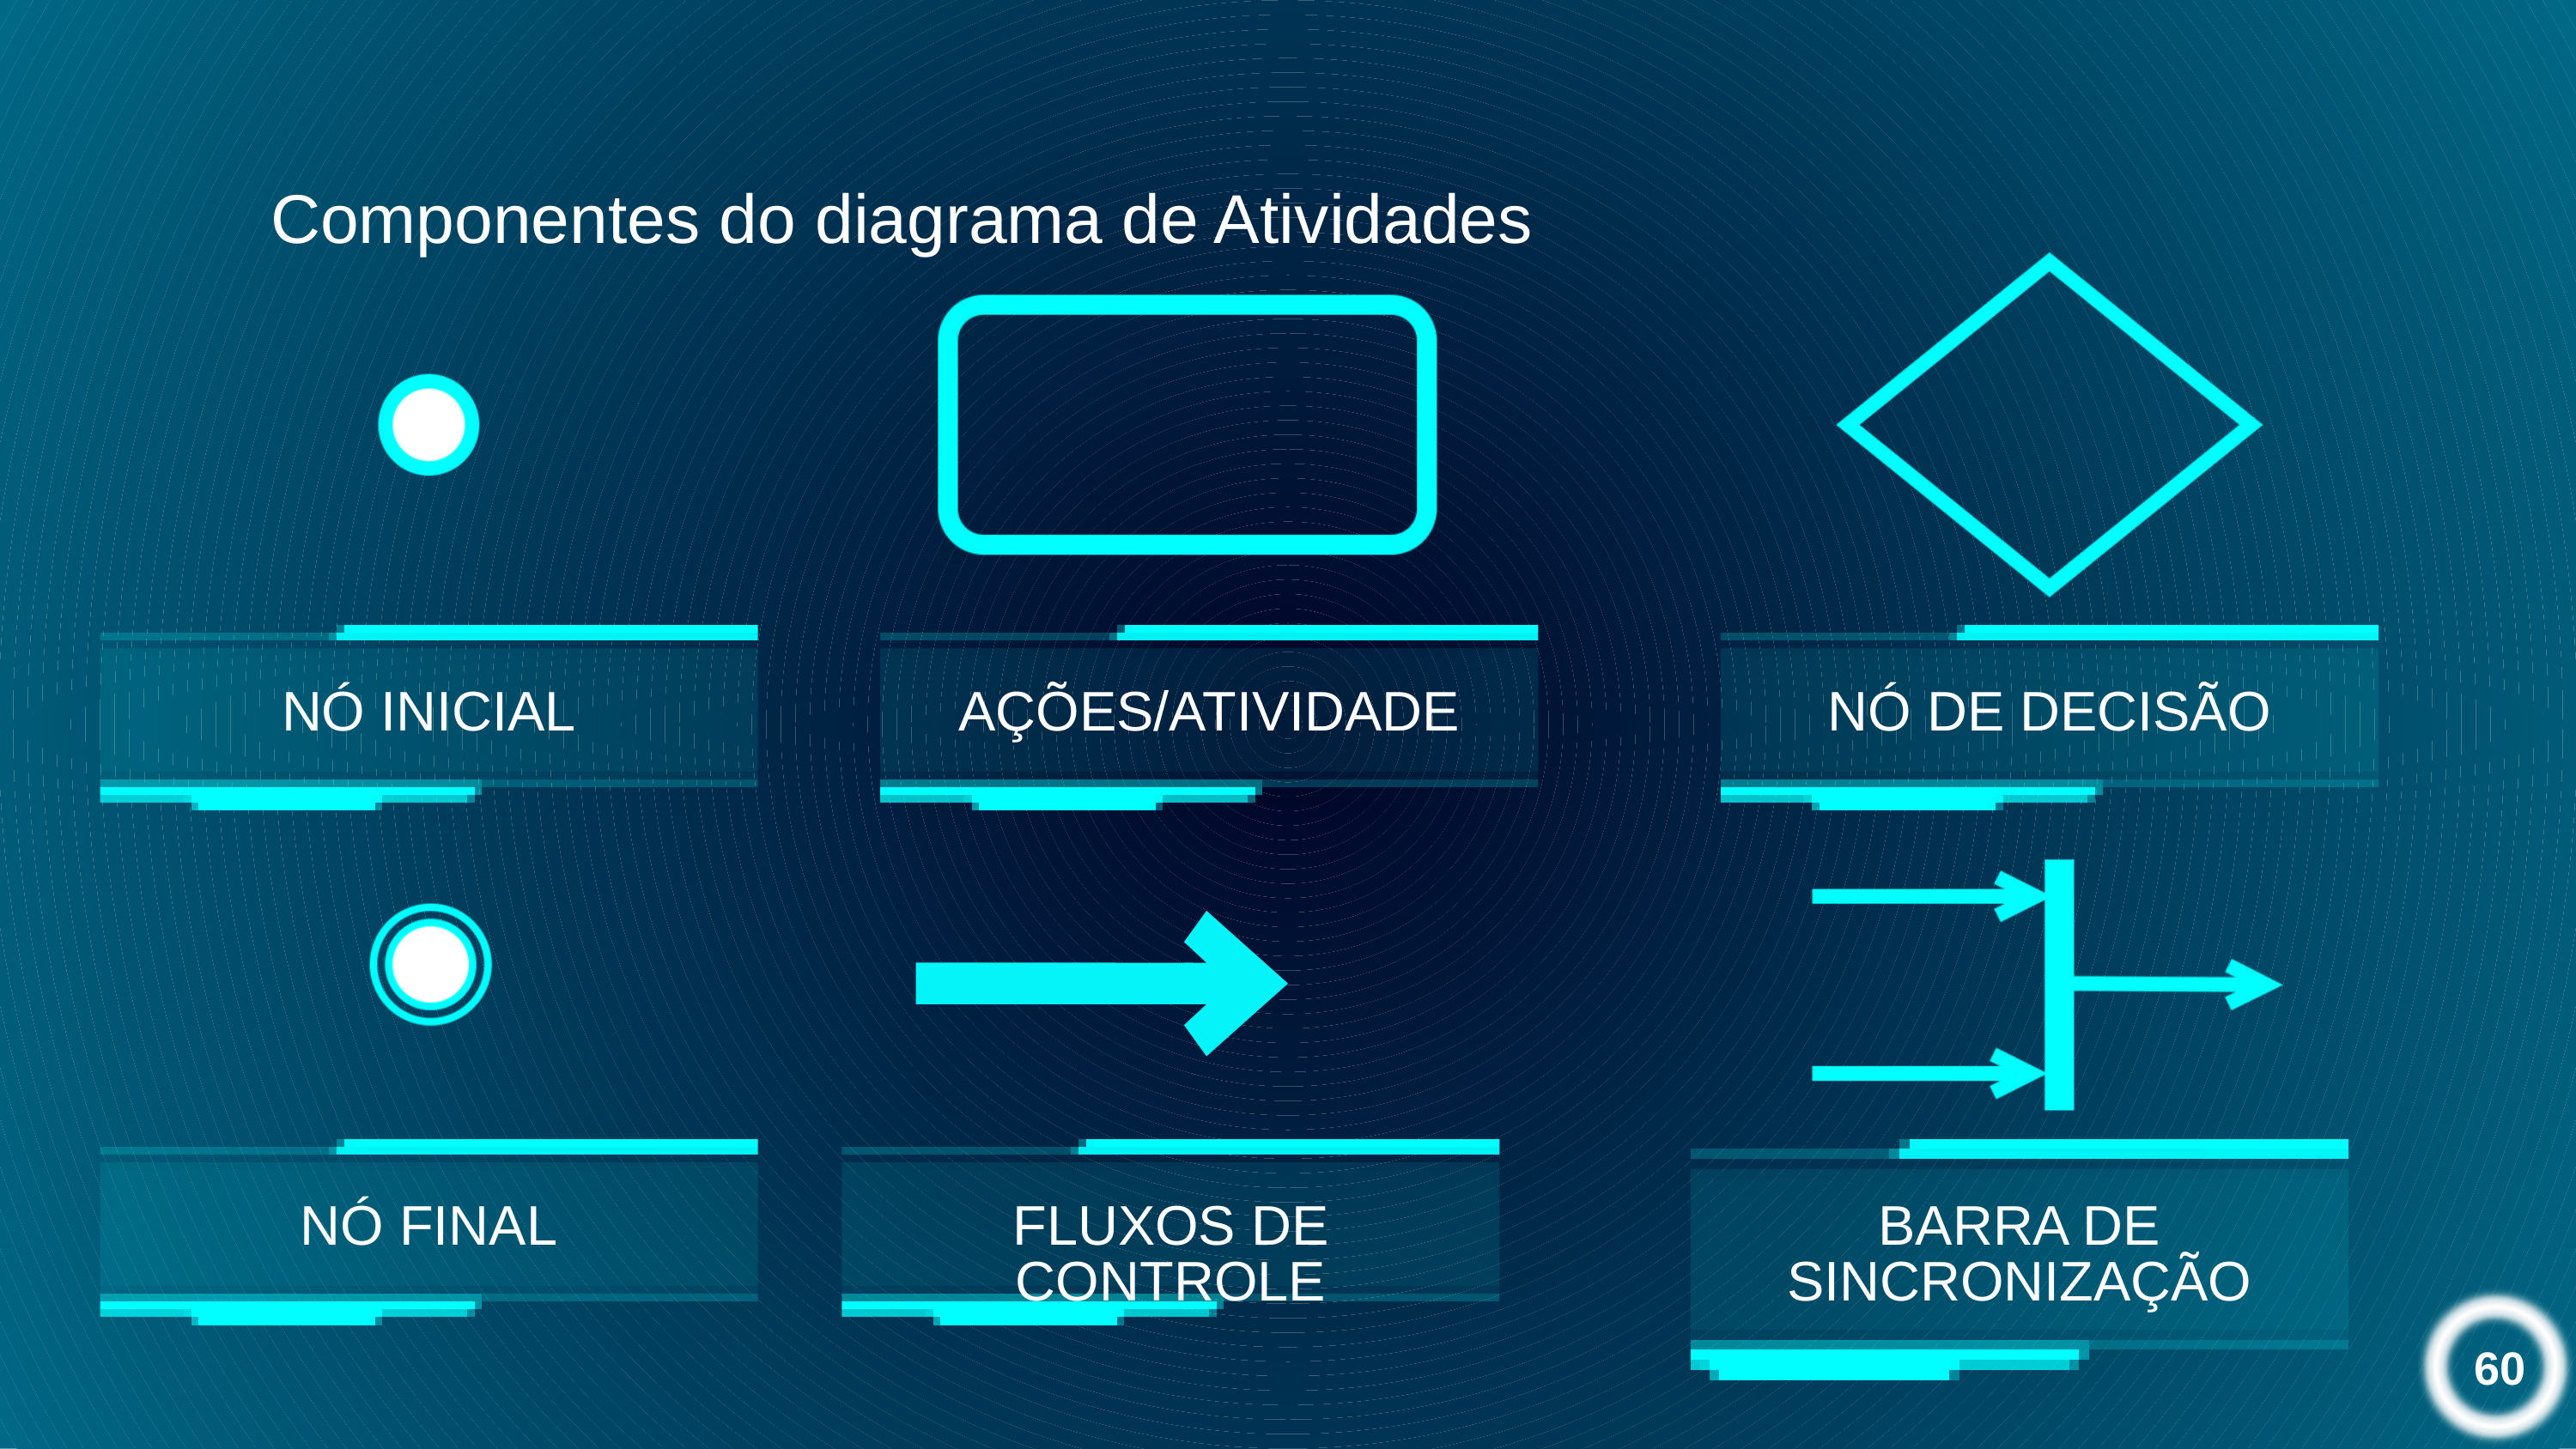

Componentes do diagrama de Atividades

NÓ INICIAL

AÇÕES/ATIVIDADE

NÓ DE DECISÃO

NÓ FINAL

FLUXOS DE CONTROLE

BARRA DE SINCRONIZAÇÃO

60